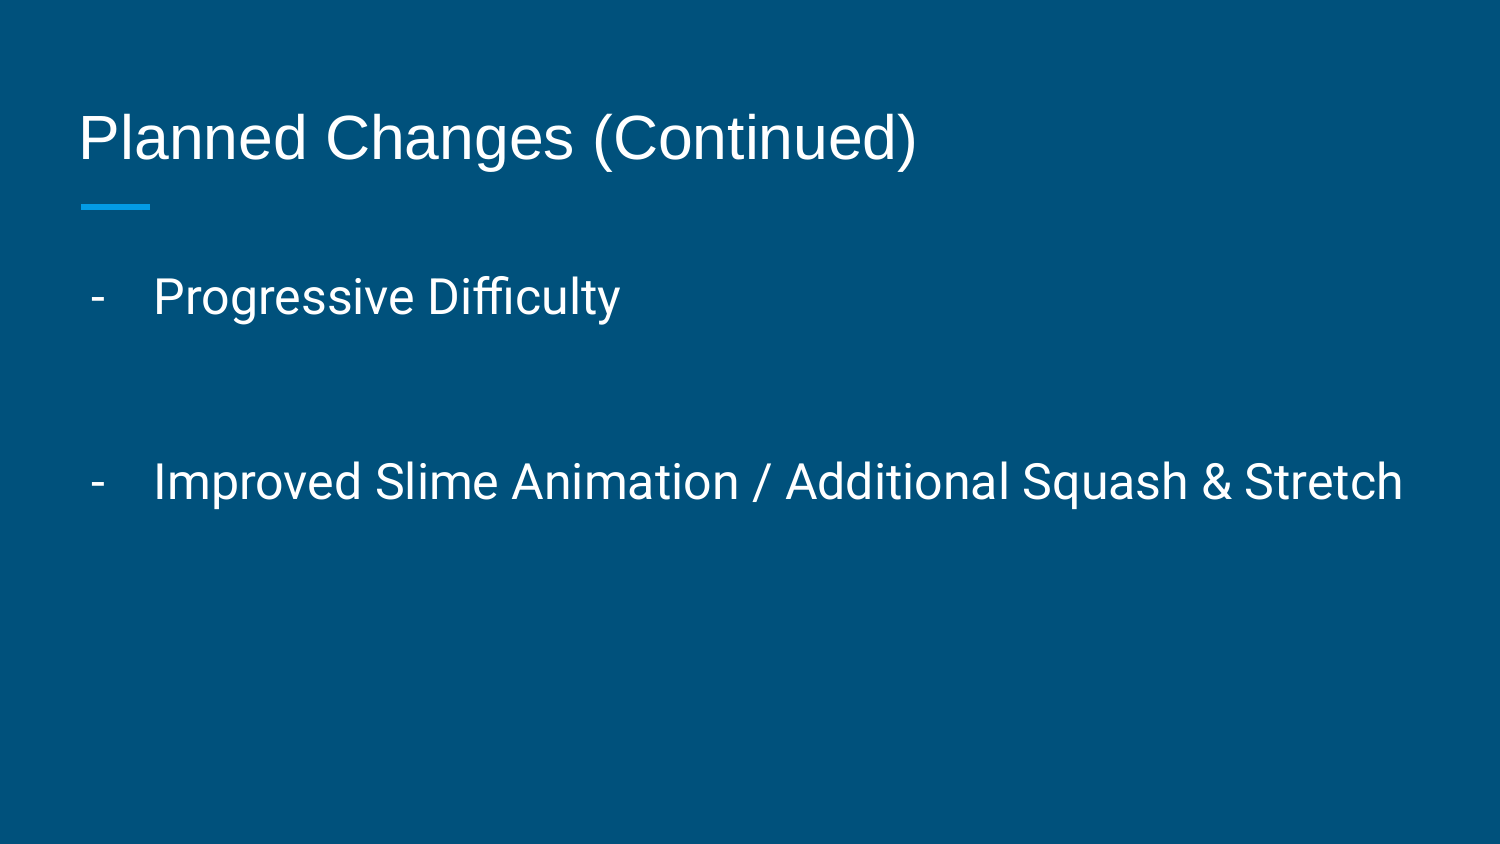

# Planned Changes (Continued)
Progressive Difficulty

Improved Slime Animation / Additional Squash & Stretch